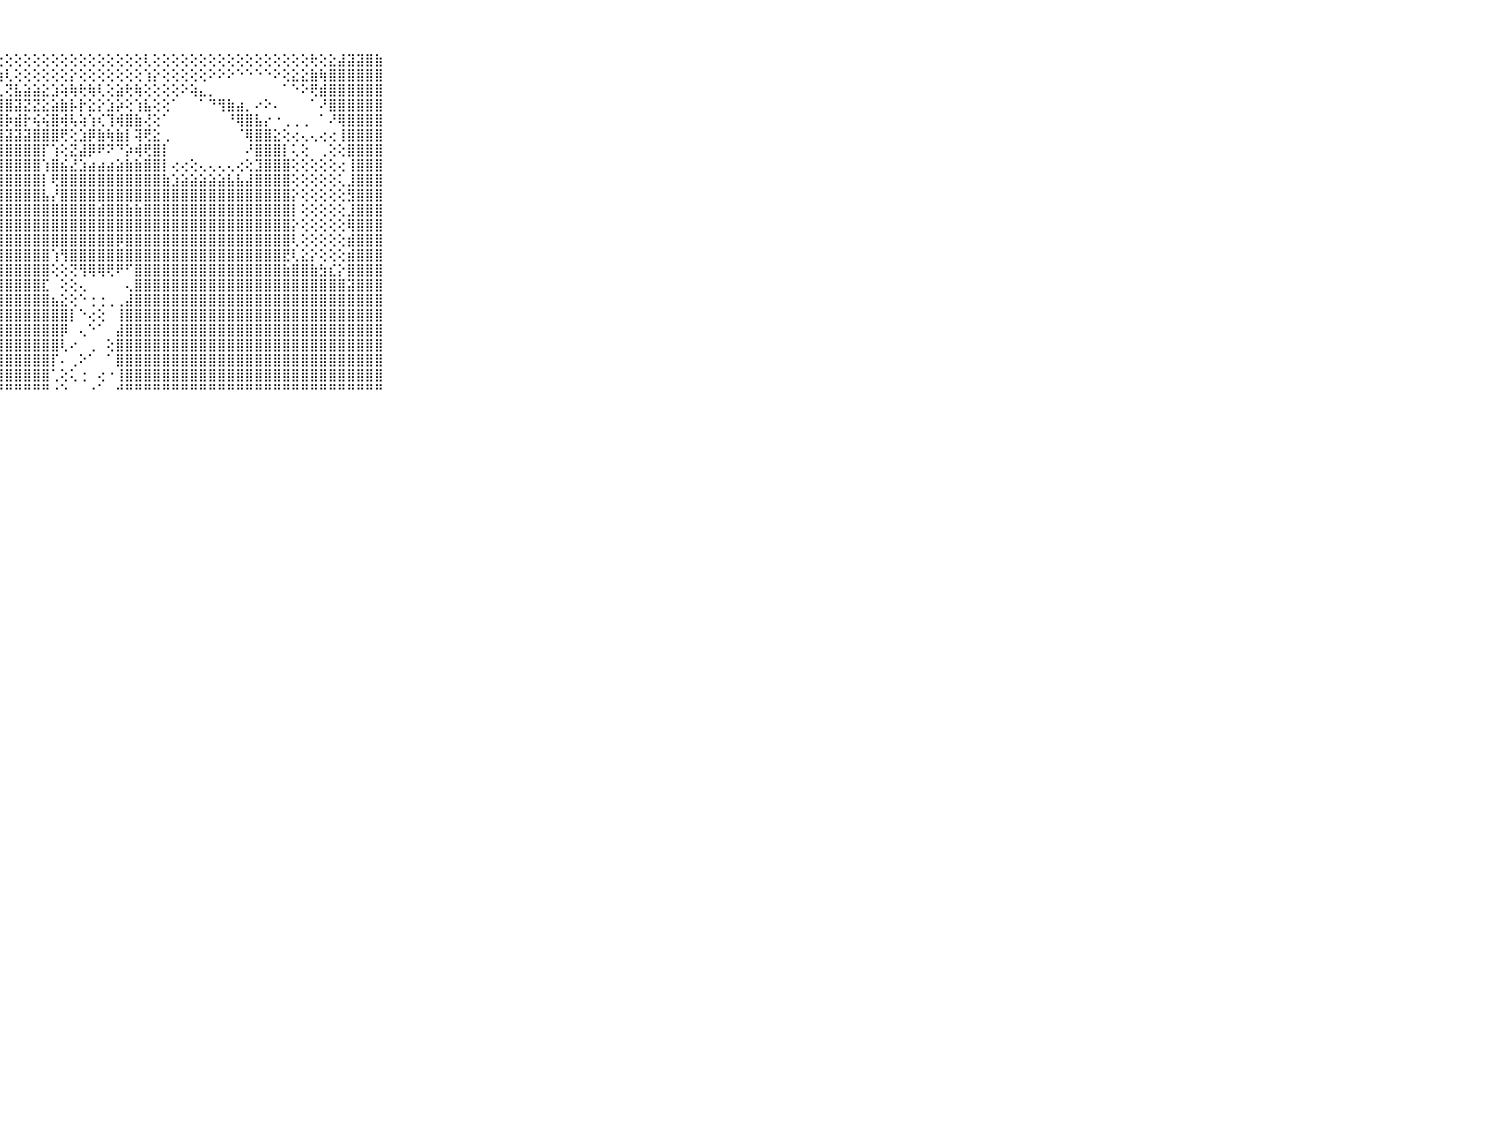

⠀⠀⠀⠀⠀⠀⠀⠀⠀⠀⠀⢕⢕⢱⣕⢕⢕⢕⢕⡕⢕⢕⢕⢕⢕⢕⢕⢕⢕⢕⢕⢕⢕⢕⢕⢕⢕⢕⢕⢕⢕⢕⢕⢇⢕⢕⢕⢕⢕⢕⢕⢕⢕⢕⢕⢕⢕⢕⢕⢕⢕⢗⢕⣕⣼⣽⣽⣿⣷⠀⠀⠀⠀⠀⠀⠀⠀⠀⠀⠀⠀
⠀⠀⠀⠀⠀⠀⠀⠀⠀⠀⠀⠕⢕⢕⢝⢏⢕⢕⢵⢕⢕⡕⢕⢅⢕⢕⣵⣵⢇⢕⢕⢕⢕⢕⢕⡕⢕⢕⢕⢕⢕⢕⢕⢱⡕⢕⢕⢕⢕⢕⠕⠕⠕⠑⠑⠑⠑⠕⢕⣕⣕⣷⢷⣿⣿⣿⣿⣿⣿⠀⠀⠀⠀⠀⠀⠀⠀⠀⠀⠀⠀
⠀⠀⠀⠀⠀⠀⠀⠀⠀⠀⠀⢔⢕⢕⢕⡕⢵⡷⢕⣕⢻⣧⣼⣕⡕⣷⣿⢇⢝⣧⣵⣵⣕⣱⢵⢷⢗⢷⢇⢕⣵⢗⢷⢕⢕⢕⢕⠕⢵⣄⡀⠀⠀⠀⠀⠀⠀⠀⠁⠑⠕⢟⣾⣿⣿⣿⣿⣿⣿⠀⠀⠀⠀⠀⠀⠀⠀⠀⠀⠀⠀
⠀⠀⠀⠀⠀⠀⠀⠀⠀⠀⠀⢕⢕⢑⢕⢗⣧⣵⣼⣵⣜⡟⢇⣵⣵⣷⣵⢿⣿⣽⣝⣝⣕⣵⣷⡧⡗⣕⡕⣱⡵⢕⢱⣧⢕⢕⠁⠀⠀⠁⠙⢻⣷⣴⡀⠔⠕⠄⠀⠀⠀⠁⠜⣿⣿⣿⣿⣿⣿⠀⠀⠀⠀⠀⠀⠀⠀⠀⠀⠀⠀
⠀⠀⠀⠀⠀⠀⠀⠀⠀⠀⠀⣷⡕⢕⢕⢜⣝⣿⣿⣷⢟⣟⣿⣾⣿⣿⣿⣿⡷⣾⡗⢮⢮⣿⢾⢧⢵⢱⢎⢹⢾⣿⣷⢜⢕⠁⠀⠀⠀⠀⠀⠀⠘⢿⣿⣧⡔⠐⢀⢀⢀⠀⠁⠜⢿⣿⣿⣿⣿⠀⠀⠀⠀⠀⠀⠀⠀⠀⠀⠀⠀
⠀⠀⠀⠀⠀⠀⠀⠀⠀⠀⠀⣿⣷⡕⢕⢕⢸⣿⣿⣿⡿⢿⣿⣿⣿⣿⣿⣼⣽⣽⣽⣿⣿⣿⢟⢕⣱⡿⣷⢷⣷⡇⢽⢟⣕⢀⠀⠀⠀⠀⠀⠀⠀⠈⢿⣿⣿⣕⢕⢔⢄⢄⢔⢔⢸⣿⣿⣿⣿⠀⠀⠀⠀⠀⠀⠀⠀⠀⠀⠀⠀
⠀⠀⠀⠀⠀⠀⠀⠀⠀⠀⠀⣿⣿⣧⢕⢕⢜⣿⣿⣿⣿⣿⣿⣿⣿⣿⣿⣿⣿⣿⣿⣿⡏⢱⢕⣝⣼⡿⠟⠝⠙⡵⢾⢟⣿⡇⠀⠀⠀⠀⠀⠀⠀⠀⠜⣿⣿⣿⡇⢅⢕⠀⢀⢕⢕⣿⣿⣿⣿⠀⠀⠀⠀⠀⠀⠀⠀⠀⠀⠀⠀
⠀⠀⠀⠀⠀⠀⠀⠀⠀⠀⠀⣿⣿⣿⡕⢕⢕⢸⣽⣿⣿⣿⣽⣿⣿⣿⣿⣿⣿⣿⣿⣿⢱⣿⣮⣜⣱⣴⣴⣴⣵⣷⣷⣿⣿⡇⢔⢔⢕⢄⢄⢄⢄⢔⢕⣹⣿⣿⣿⢕⢕⢕⢕⢕⢔⢸⣿⣿⣿⠀⠀⠀⠀⠀⠀⠀⠀⠀⠀⠀⠀
⠀⠀⠀⠀⠀⠀⠀⠀⠀⠀⠀⣿⣿⣿⡇⢕⢕⢸⣿⣿⣿⣿⣿⣿⣿⣿⣿⣿⣿⣿⣿⣿⡇⢟⣿⣿⣿⣿⣿⣿⣿⣿⣿⣿⣿⣷⣱⣵⣵⣵⣵⣵⣧⣧⣼⣿⣿⣿⣿⢕⢕⢕⢕⢕⢅⣸⣿⣿⣿⠀⠀⠀⠀⠀⠀⠀⠀⠀⠀⠀⠀
⠀⠀⠀⠀⠀⠀⠀⠀⠀⠀⠀⣿⣿⣿⡇⢕⢕⢸⣿⣿⣿⣿⣿⣿⣿⣿⣿⣿⣿⣿⣿⣿⣧⡜⣿⣿⣿⣿⣿⣿⣿⣿⣿⣿⣿⣿⣿⣿⣿⣿⣿⣿⣿⣿⣿⣿⣿⣿⣿⡕⢕⢕⢕⢕⢕⣻⣿⣿⣿⠀⠀⠀⠀⠀⠀⠀⠀⠀⠀⠀⠀
⠀⠀⠀⠀⠀⠀⠀⠀⠀⠀⠀⣿⣿⣿⡇⢕⢕⢸⣿⣿⣿⣿⣿⣿⣿⣿⣿⣿⣿⣿⣿⣿⣿⣿⣿⣿⣿⣿⣾⣿⣿⣷⣷⣿⣿⣿⣿⣿⣿⣿⣿⣿⣿⣿⣿⣿⣿⣿⣿⡇⢕⢕⢕⢕⢕⣸⣿⣿⣿⠀⠀⠀⠀⠀⠀⠀⠀⠀⠀⠀⠀
⠀⠀⠀⠀⠀⠀⠀⠀⠀⠀⠀⣿⣿⣿⡇⢕⢕⢸⣿⣿⣿⣿⣿⣿⣿⣿⣿⣿⣿⣿⣿⣿⣿⣿⣿⣿⣿⣿⣿⣿⣿⣿⣿⣿⣿⣿⣿⣿⣿⣿⣿⣿⣿⣿⣿⣿⣿⣿⣿⡕⢕⢕⢕⢕⢕⢿⣿⣿⣿⠀⠀⠀⠀⠀⠀⠀⠀⠀⠀⠀⠀
⠀⠀⠀⠀⠀⠀⠀⠀⠀⠀⠀⣿⣿⣿⡇⢕⢕⢾⣿⣿⣿⣿⣿⣿⣿⣿⣿⣿⣿⣿⣿⣿⣿⣿⣿⣿⣿⣿⣿⣿⡿⣿⣿⣿⣿⣿⣿⣿⣿⣿⣿⣿⣿⣿⣿⣿⣿⣿⣿⢇⢕⢕⢕⢕⢕⣾⣿⣿⣿⠀⠀⠀⠀⠀⠀⠀⠀⠀⠀⠀⠀
⠀⠀⠀⠀⠀⠀⠀⠀⠀⠀⠀⣿⣿⣿⡇⢕⢕⢼⣿⣿⣿⣿⣿⣿⣿⣿⣿⣿⣿⣿⣿⣿⣿⢱⢻⣿⣿⣿⣿⣿⣿⣿⣿⣿⣿⣿⣿⣿⣿⣿⣿⣿⣿⣿⣿⣿⣿⣿⣟⢇⣕⡕⢕⢕⢕⣾⣿⣿⣿⠀⠀⠀⠀⠀⠀⠀⠀⠀⠀⠀⠀
⠀⠀⠀⠀⠀⠀⠀⠀⠀⠀⠀⣿⣿⡏⢕⢕⢕⣾⣿⣿⣿⣿⣿⣿⣿⣿⣿⣿⣿⣿⣿⣿⣿⢕⢕⢝⢻⢿⢿⢟⠟⠋⣿⣿⣿⣿⣿⣿⣿⣿⣿⣿⣿⣿⣿⣿⣿⣿⣷⣿⣿⣷⣳⣎⡕⣿⣿⣿⣿⠀⠀⠀⠀⠀⠀⠀⠀⠀⠀⠀⠀
⠀⠀⠀⠀⠀⠀⠀⠀⠀⠀⠀⣿⣿⢇⢕⢕⢱⣿⣿⣿⣿⣿⣿⣿⣿⣿⣿⣿⣿⣿⣿⣿⣏⠀⢕⢕⢄⠀⠀⠀⠀⢄⣿⣿⣿⣿⣿⣿⣿⣿⣿⣿⣿⣿⣿⣿⣿⣿⣿⣿⣿⣿⣿⣿⣿⣽⣿⣿⣿⠀⠀⠀⠀⠀⠀⠀⠀⠀⠀⠀⠀
⠀⠀⠀⠀⠀⠀⠀⠀⠀⠀⠀⣿⣿⢕⢕⠕⢸⣿⣿⣿⣿⣿⣿⣿⣿⣿⣿⣿⣿⣿⣿⣿⣿⣦⣕⢕⠑⢐⢐⢀⢀⣼⣿⣿⣿⣿⣿⣿⣿⣿⣿⣿⣿⣿⣿⣿⣿⣿⣿⣿⣿⣿⣿⣿⣿⣿⣿⣿⣿⠀⠀⠀⠀⠀⠀⠀⠀⠀⠀⠀⠀
⠀⠀⠀⠀⠀⠀⠀⠀⠀⠀⠀⣿⣿⢇⢕⢕⢸⣿⣿⣿⣿⣿⣿⣿⣿⣿⣿⣿⣿⣿⣿⣿⣿⣿⣿⡇⠑⢔⢕⠀⢸⣿⣿⣿⣿⣿⣿⣿⣿⣿⣿⣿⣿⣿⣿⣿⣿⣿⣿⣿⣿⣿⣿⣿⣿⣿⣿⣿⣿⠀⠀⠀⠀⠀⠀⠀⠀⠀⠀⠀⠀
⠀⠀⠀⠀⠀⠀⠀⠀⠀⠀⠀⣿⣿⢕⢕⢔⢸⣿⣿⣿⣿⣿⣿⣿⣿⣿⣿⣿⣿⣿⣿⣿⣿⣿⡿⠀⢄⠑⠁⠀⣼⣿⣿⣿⣿⣿⣿⣿⣿⣿⣿⣿⣿⣿⣿⣿⣿⣿⣿⣿⣿⣿⣿⣿⣿⣿⣿⣿⣿⠀⠀⠀⠀⠀⠀⠀⠀⠀⠀⠀⠀
⠀⠀⠀⠀⠀⠀⠀⠀⠀⠀⠀⣿⣿⡕⢕⢕⢸⣿⣿⣿⣿⣿⣿⣿⣿⣿⣿⣿⣿⣿⣿⣿⣿⣿⢇⠔⠀⢀⠀⢕⣿⣿⣿⣿⣿⣿⣿⣿⣿⣿⣿⣿⣿⣿⣿⣿⣿⣿⣿⣿⣿⣿⣿⣿⣿⣿⣿⣿⣿⠀⠀⠀⠀⠀⠀⠀⠀⠀⠀⠀⠀
⠀⠀⠀⠀⠀⠀⠀⠀⠀⠀⠀⣿⣿⢗⢕⢕⢸⣿⣿⣿⣿⣿⣿⣿⣿⣿⣿⣿⣿⣿⣿⣿⣿⡏⠄⢀⠕⠁⠀⠁⣿⣿⣿⣿⣿⣿⣿⣿⣿⣿⣿⣿⣿⣿⣿⣿⣿⣿⣿⣿⣿⣿⣿⣿⣿⣿⣿⣿⣿⠀⠀⠀⠀⠀⠀⠀⠀⠀⠀⠀⠀
⠀⠀⠀⠀⠀⠀⠀⠀⠀⠀⠀⣿⣿⢕⢕⢕⢸⣿⣿⣿⣿⣿⣿⣿⣿⣿⣿⣿⣿⣿⣿⣿⣿⢁⢕⢅⢐⠀⢔⠐⢸⣿⣿⣿⣿⣿⣿⣿⣿⣿⣿⣿⣿⣿⣿⣿⣿⣿⣿⣿⣿⣿⣿⣿⣿⣿⣿⣿⣿⠀⠀⠀⠀⠀⠀⠀⠀⠀⠀⠀⠀
⠀⠀⠀⠀⠀⠀⠀⠀⠀⠀⠀⠛⠛⠑⠑⠑⠘⠛⠛⠛⠛⠛⠛⠛⠛⠛⠛⠛⠛⠛⠛⠛⠛⠐⠑⠀⠀⠐⠁⠀⠚⠛⠛⠛⠛⠛⠛⠛⠛⠛⠛⠛⠛⠛⠛⠛⠛⠛⠛⠛⠛⠛⠛⠛⠛⠛⠛⠛⠛⠀⠀⠀⠀⠀⠀⠀⠀⠀⠀⠀⠀